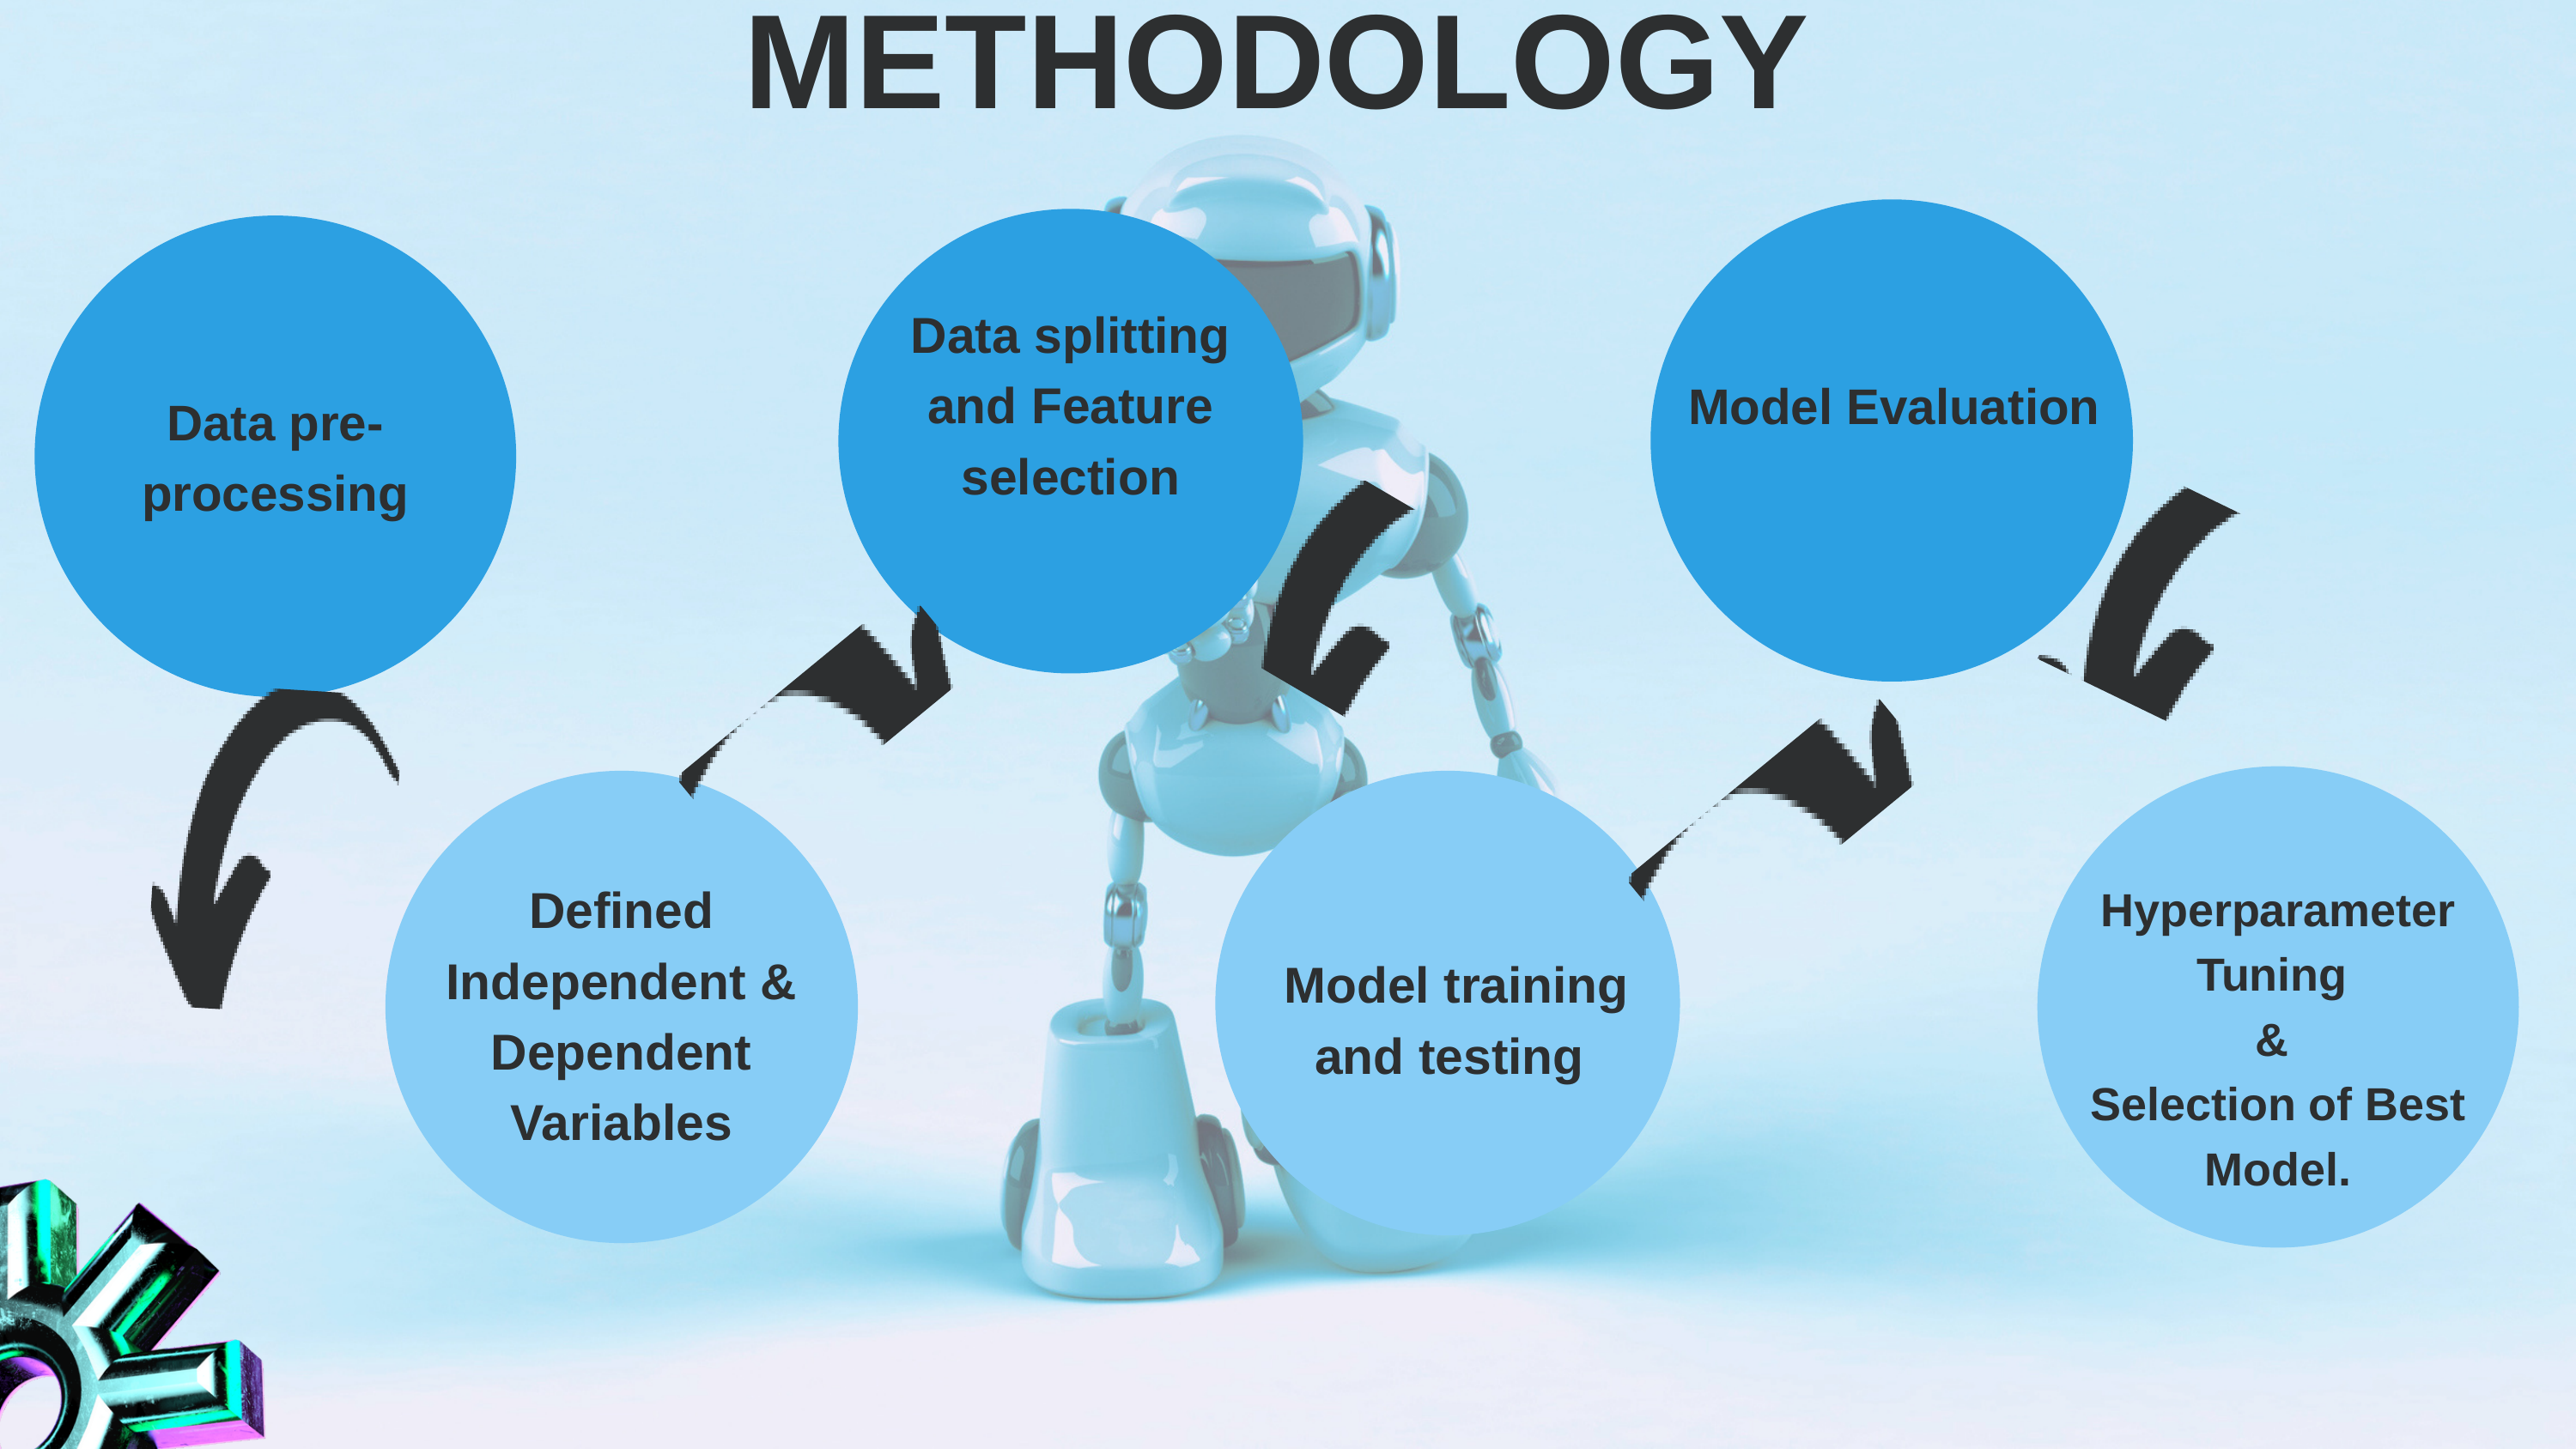

METHODOLOGY

Data splitting and Feature selection

Model Evaluation

Data pre-processing

Defined Independent & Dependent
Variables

Hyperparameter Tuning
&
Selection of Best Model.

 Model training and testing